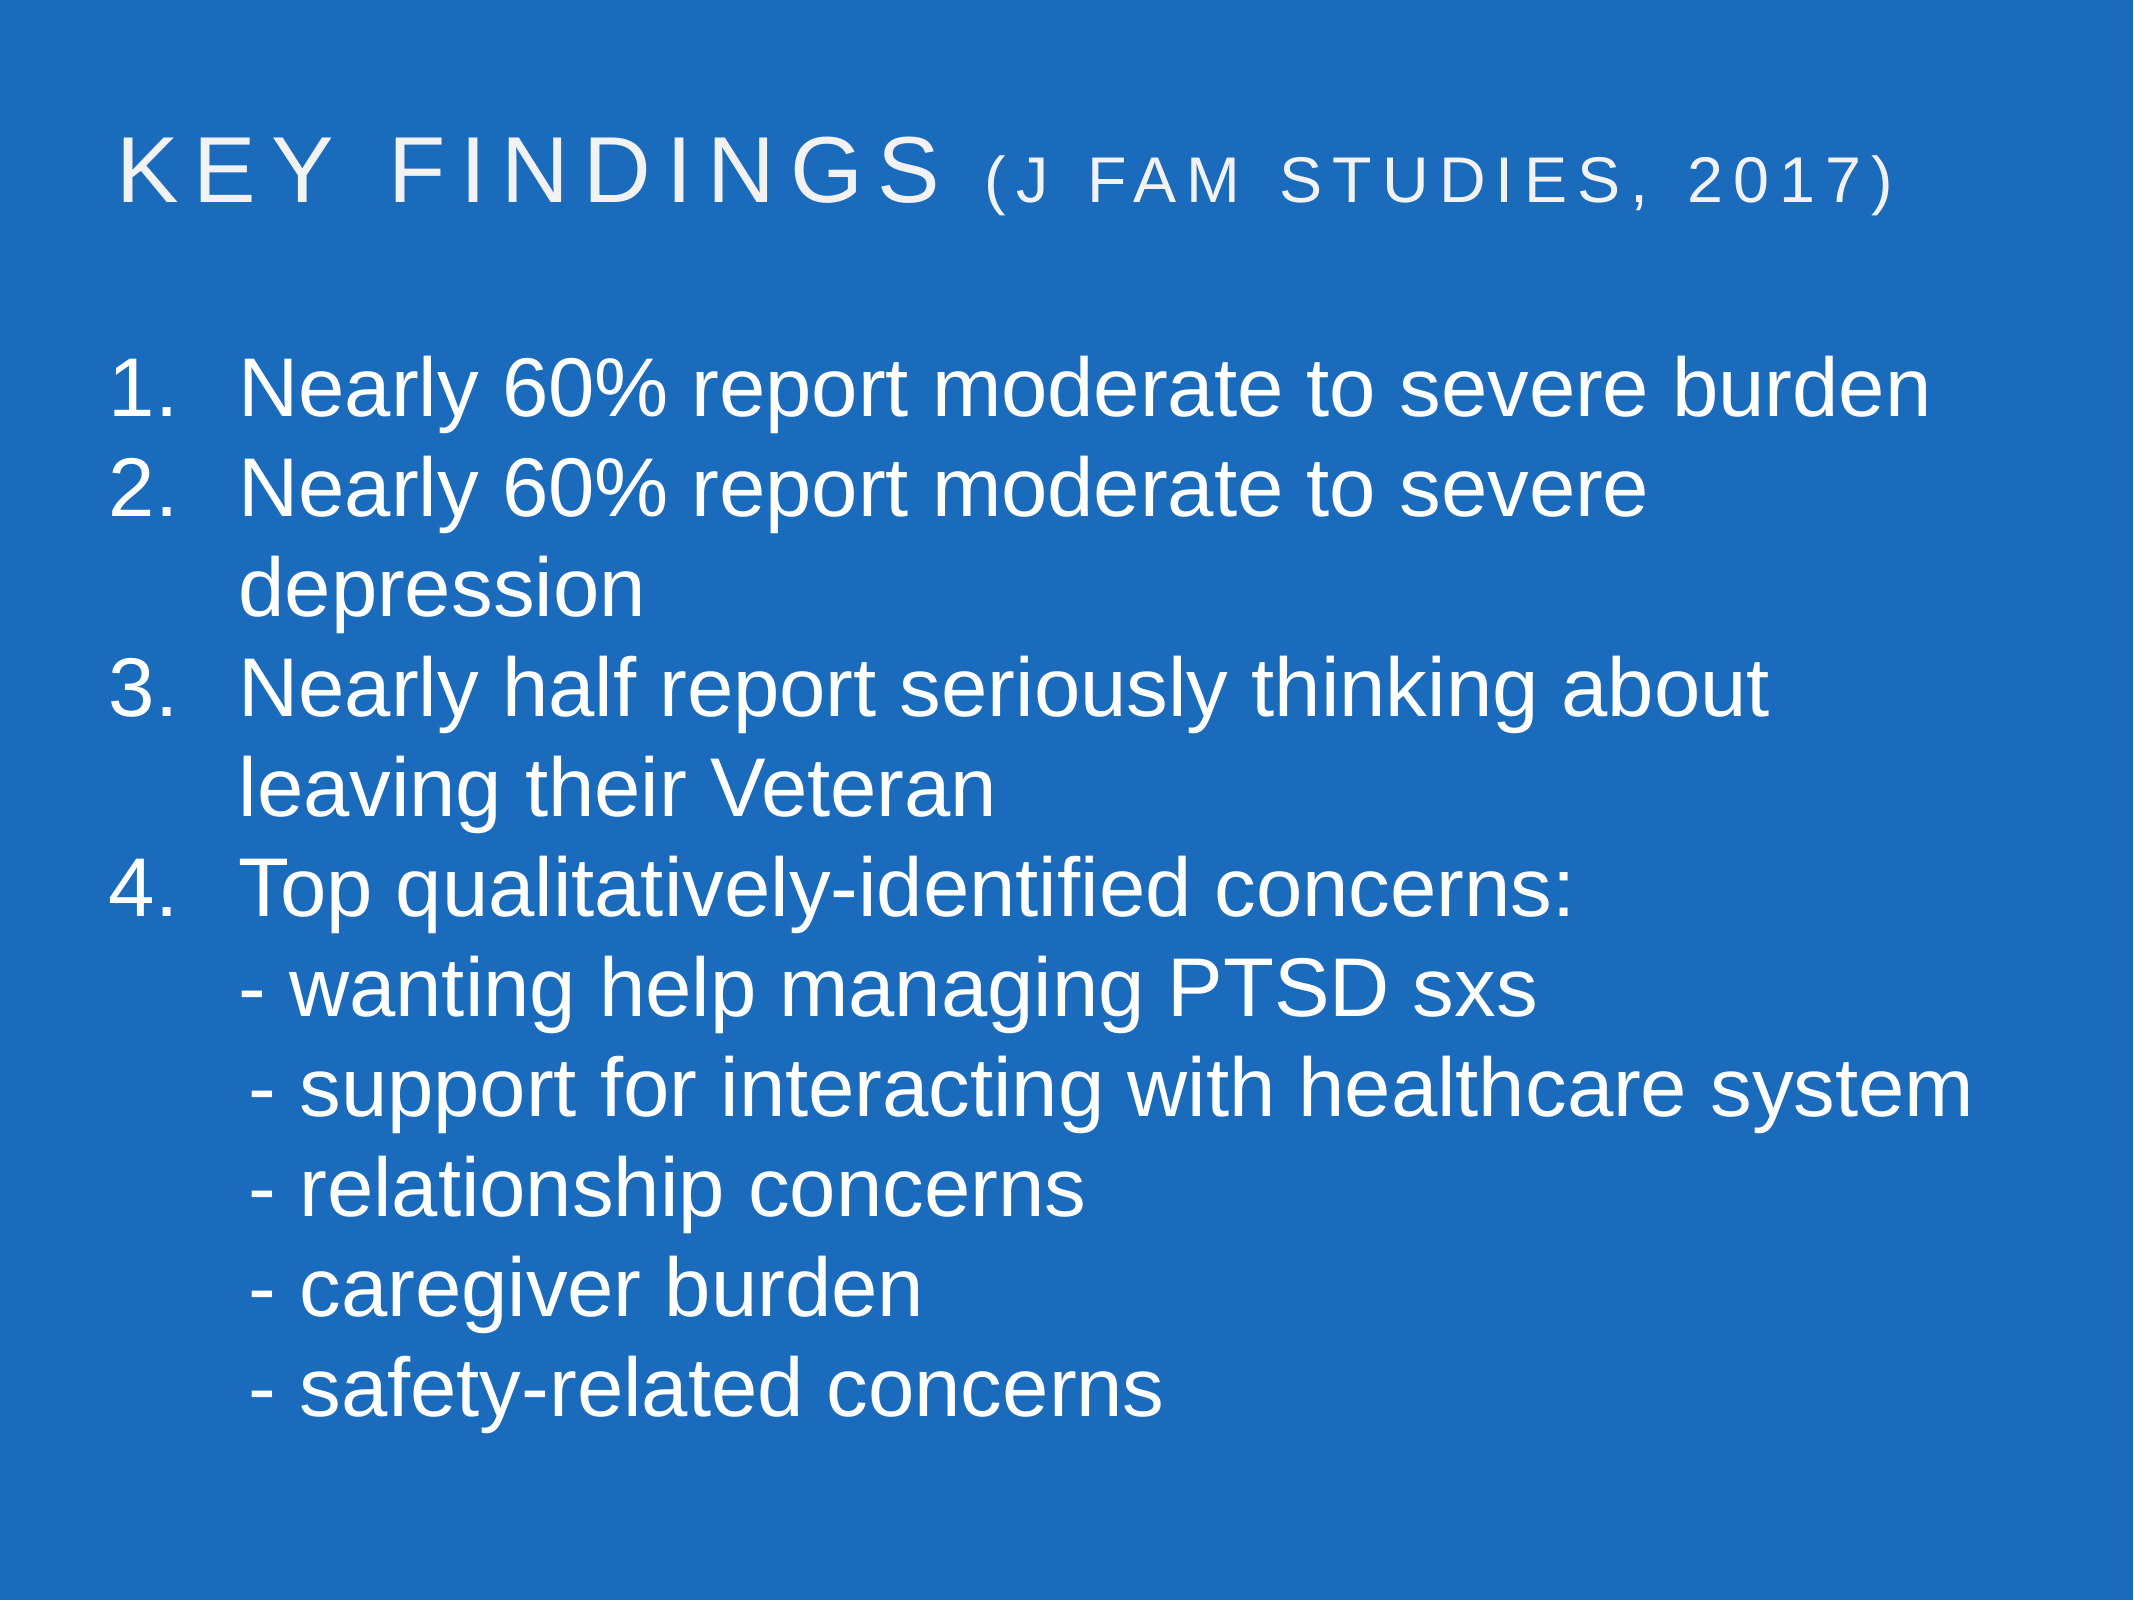

# Key Findings (J Fam Studies, 2017)
Nearly 60% report moderate to severe burden
Nearly 60% report moderate to severe depression
Nearly half report seriously thinking about leaving their Veteran
Top qualitatively-identified concerns:
- wanting help managing PTSD sxs
      - support for interacting with healthcare system
      - relationship concerns
      - caregiver burden
      - safety-related concerns